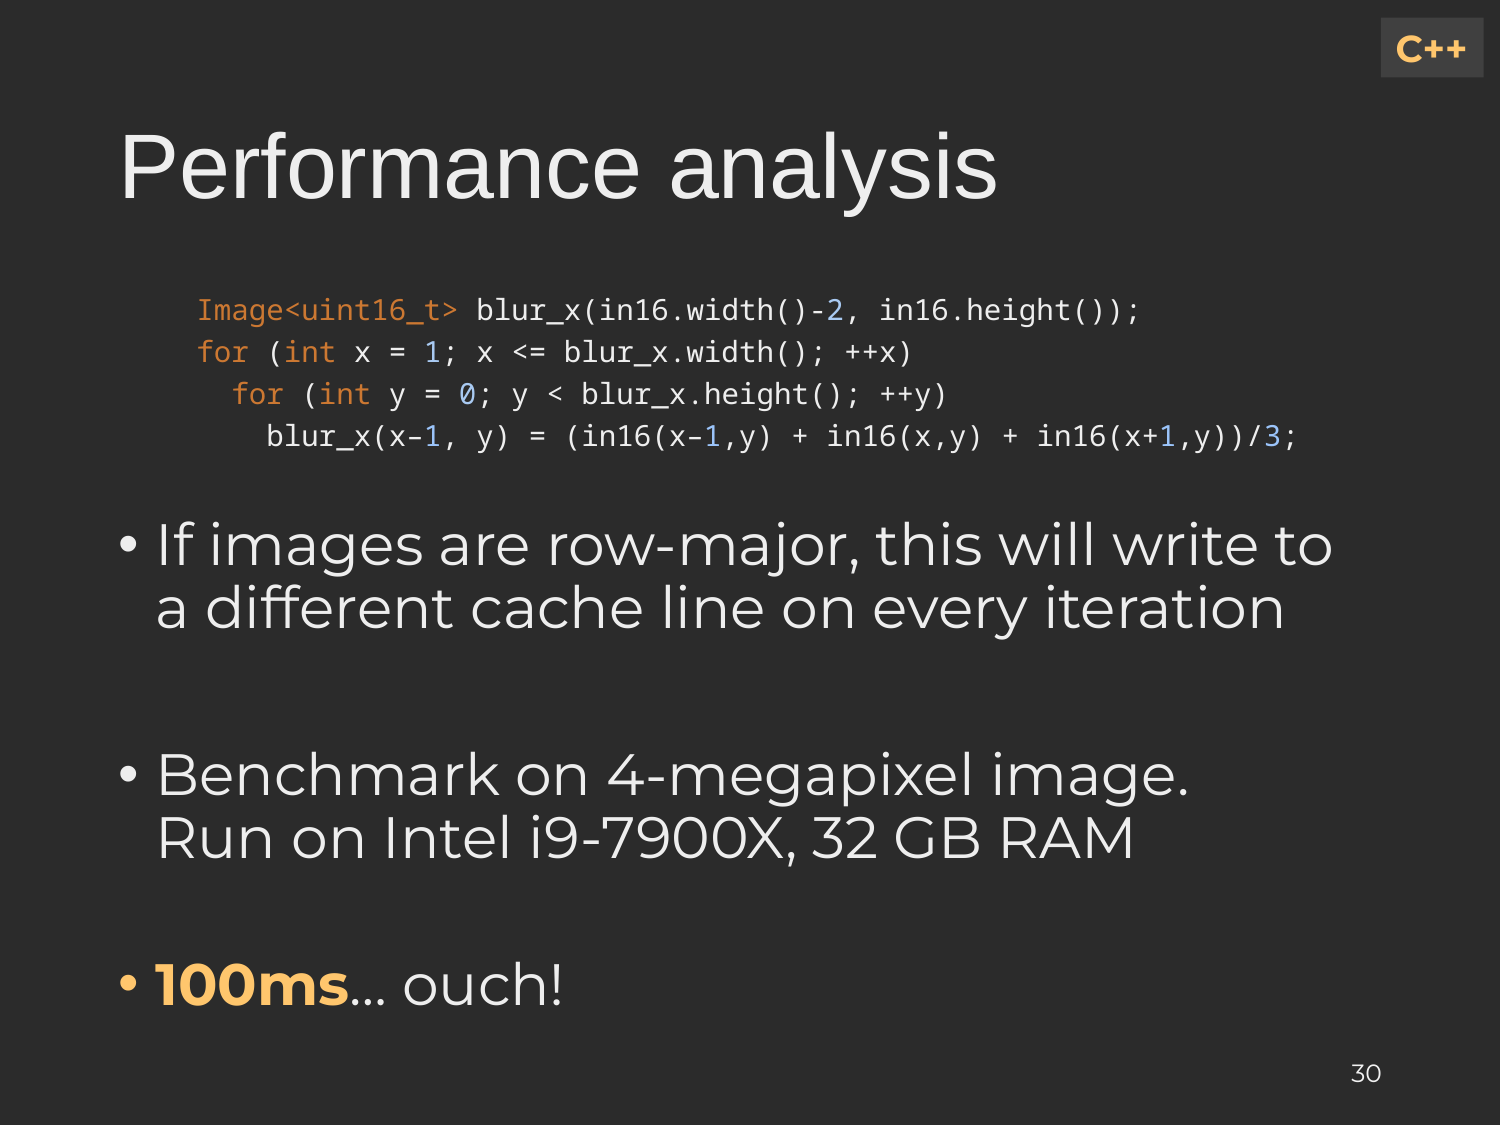

C++
# Performance analysis
Image<uint16_t> blur_x(in16.width()-2, in16.height());
for (int x = 1; x <= blur_x.width(); ++x)
  for (int y = 0; y < blur_x.height(); ++y)
    blur_x(x–1, y) = (in16(x–1,y) + in16(x,y) + in16(x+1,y))/3;
If images are row-major, this will write to a different cache line on every iteration

Benchmark on 4-megapixel image.
Run on Intel i9-7900X, 32 GB RAM
100ms… ouch!
30